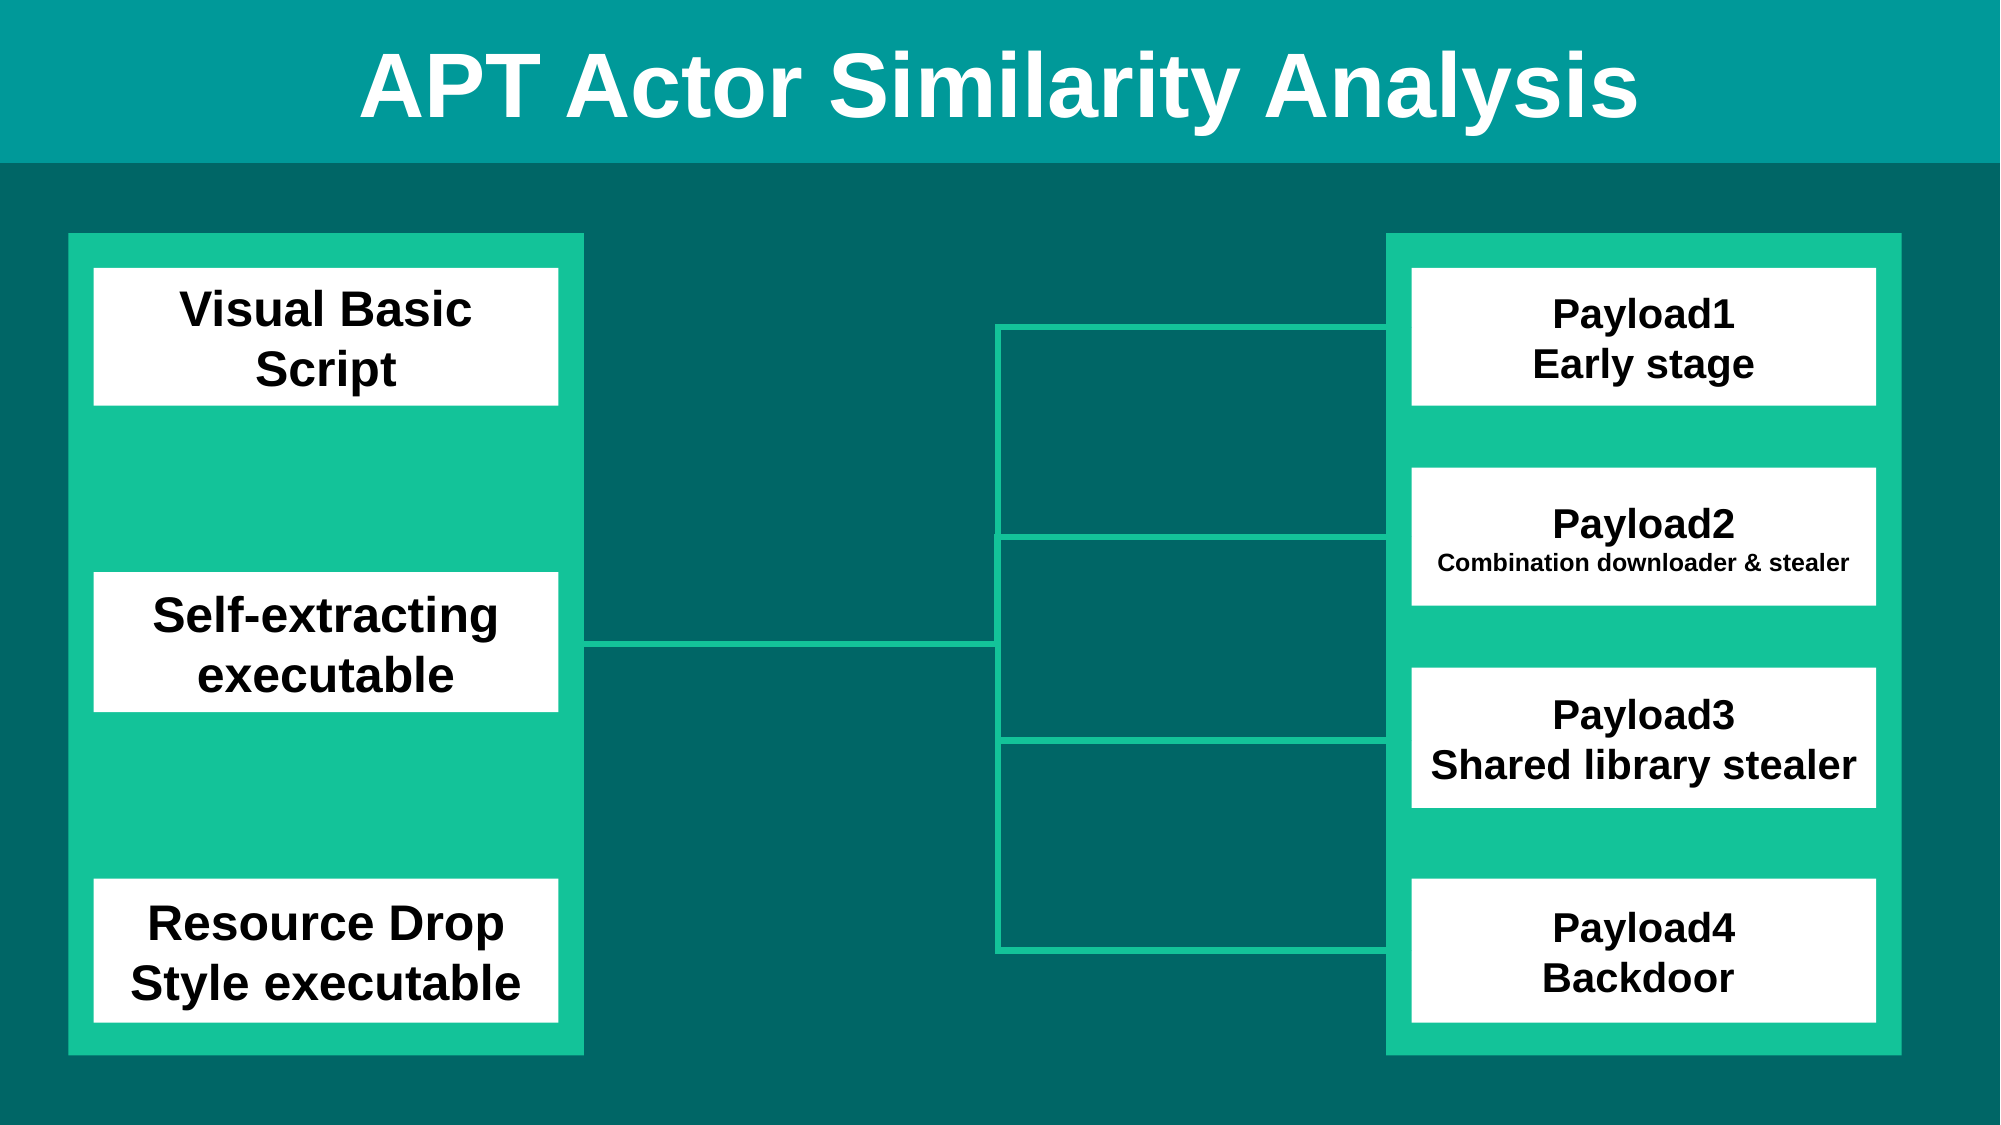

APT Actor Similarity Analysis

Visual Basic Script
Self-extracting executable
Resource Drop Style executable

Payload1
Early stage
Payload2
Combination downloader & stealer
Payload3
Shared library stealer
Payload4
Backdoor